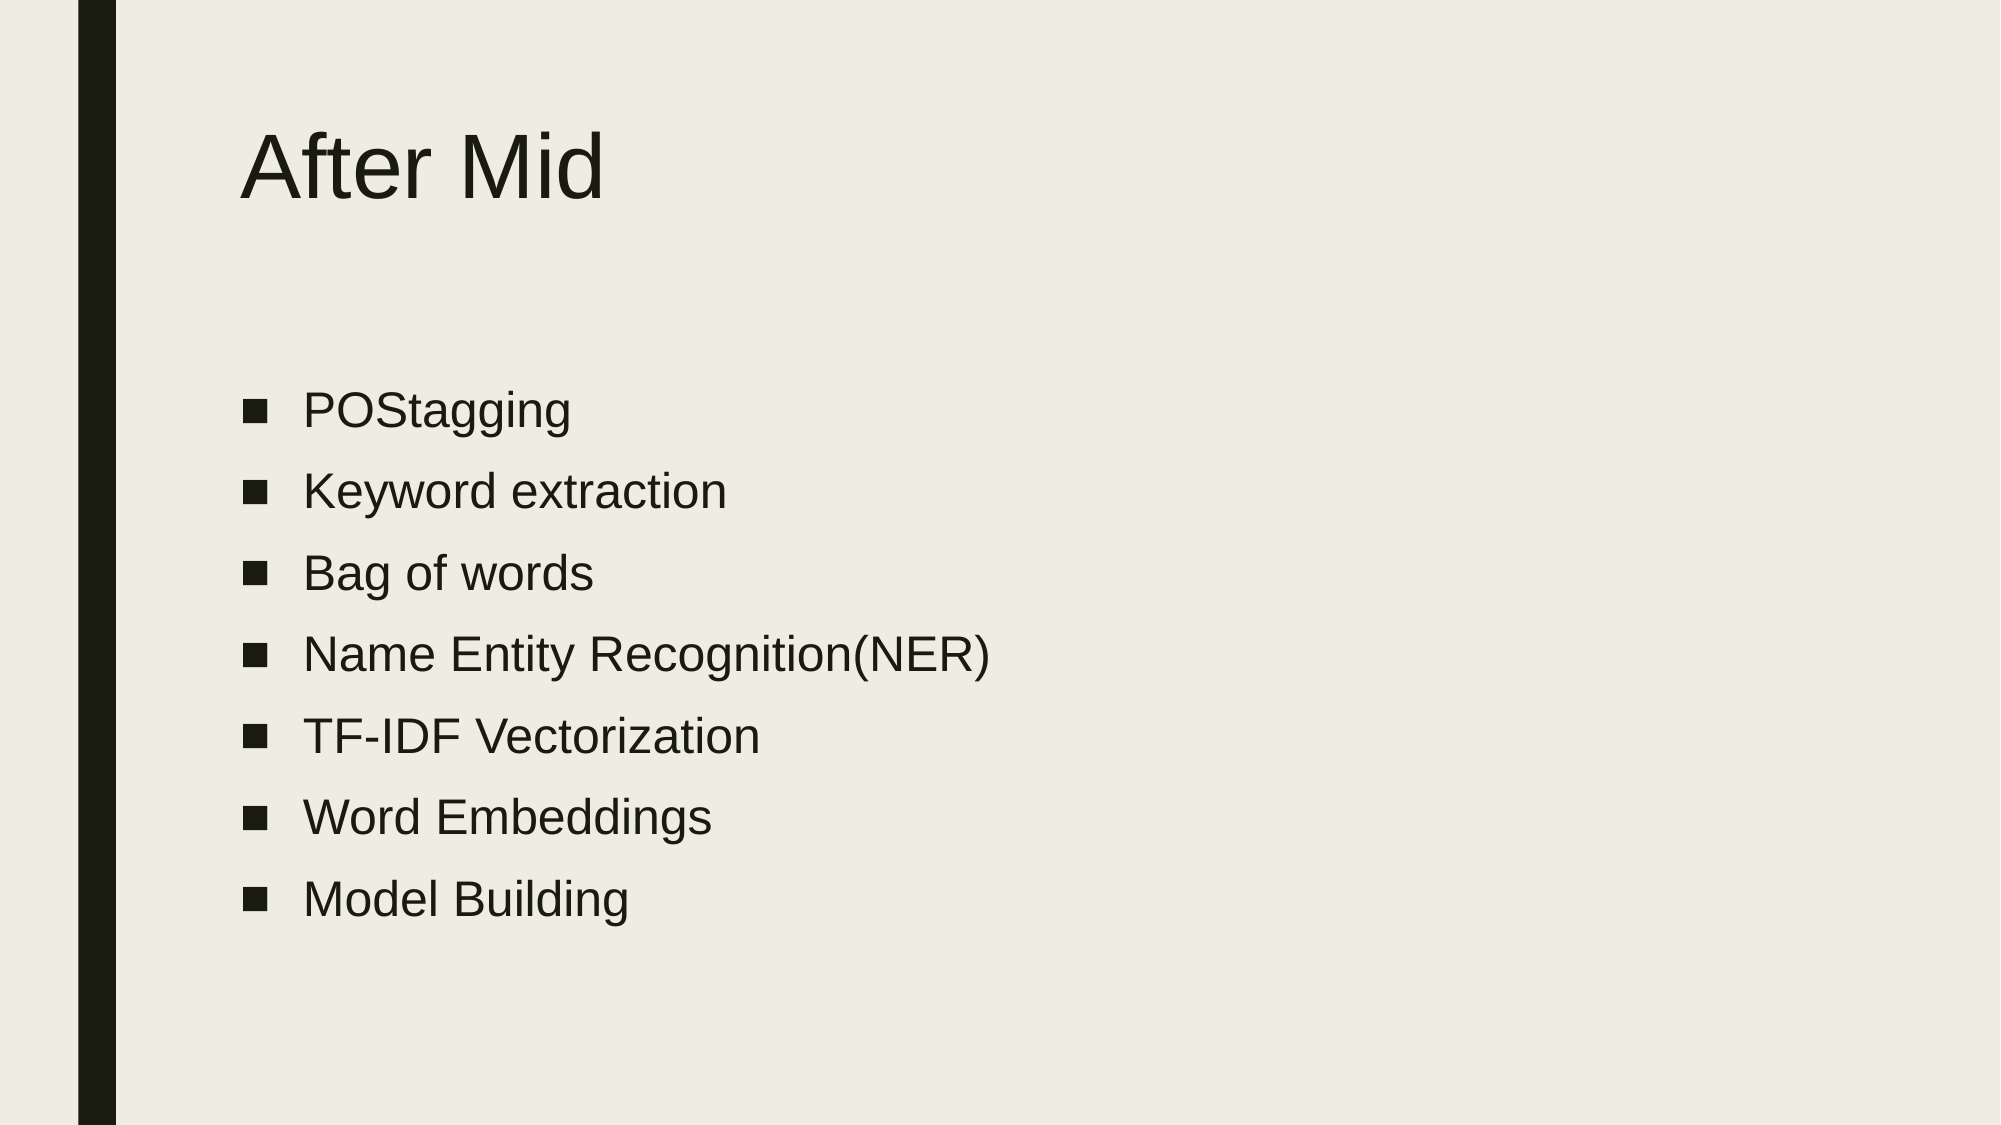

# After Mid
POStagging
Keyword extraction
Bag of words
Name Entity Recognition(NER)
TF-IDF Vectorization
Word Embeddings
Model Building